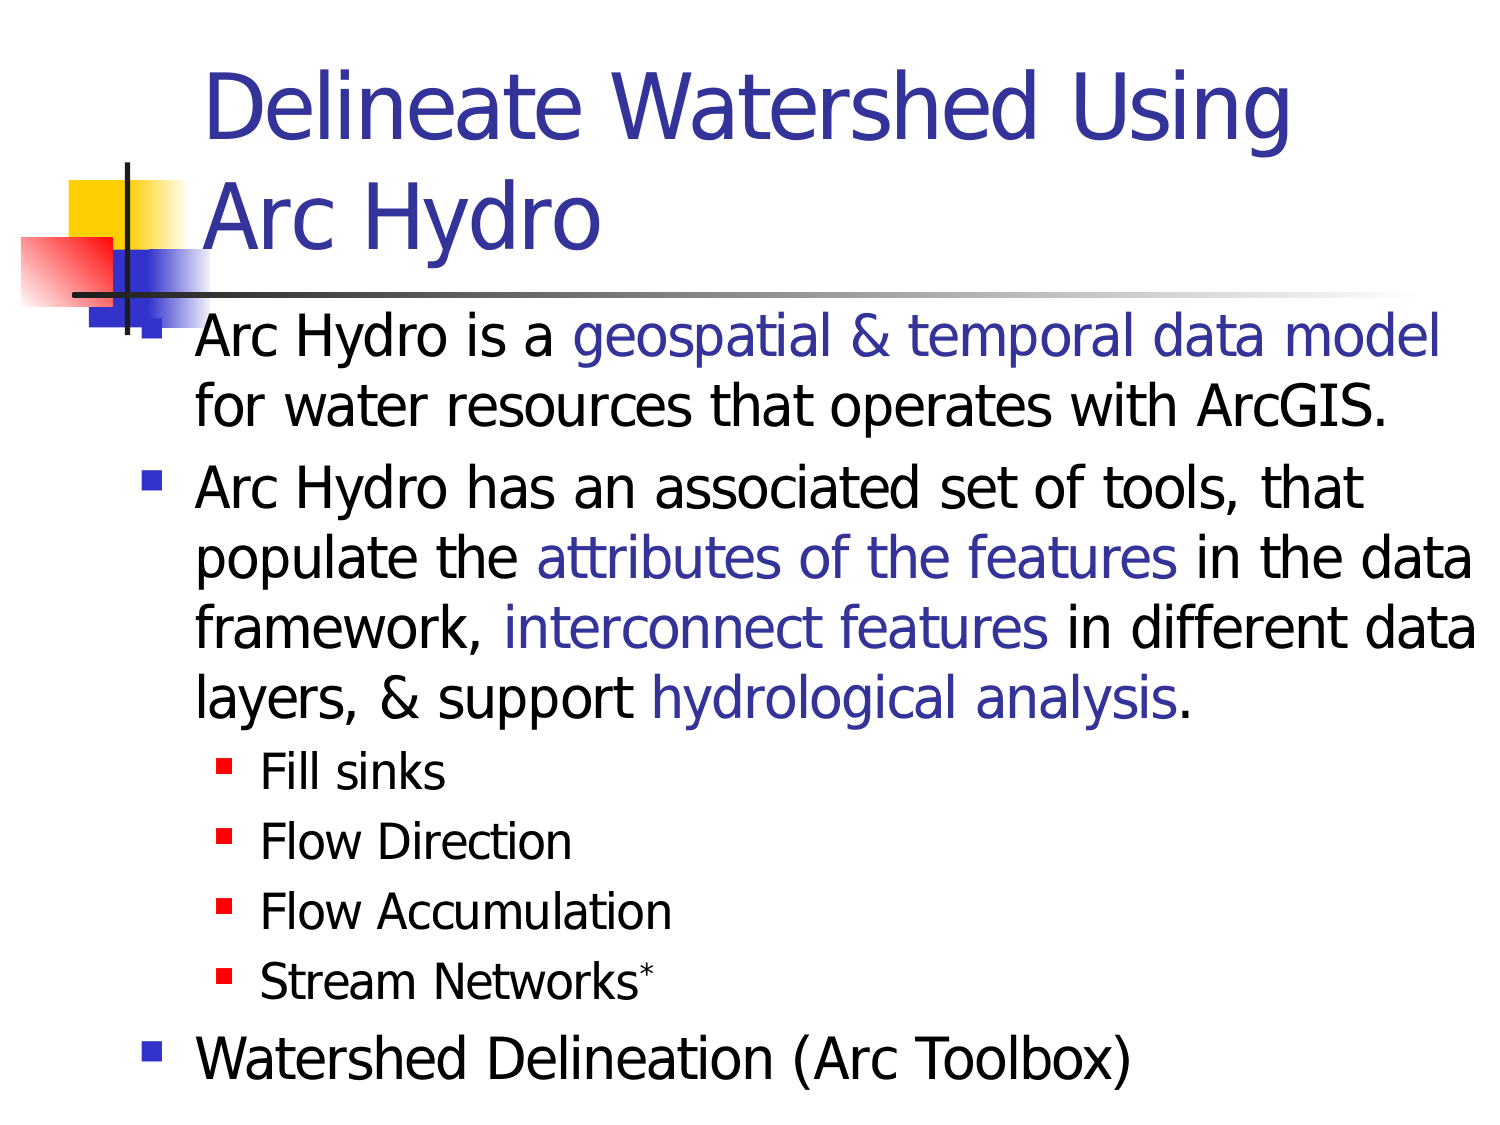

# Delineate Watershed Using Arc Hydro
Arc Hydro is a geospatial & temporal data model for water resources that operates with ArcGIS.
Arc Hydro has an associated set of tools, that populate the attributes of the features in the data framework, interconnect features in different data layers, & support hydrological analysis.
Fill sinks
Flow Direction
Flow Accumulation
Stream Networks*
Watershed Delineation (Arc Toolbox)